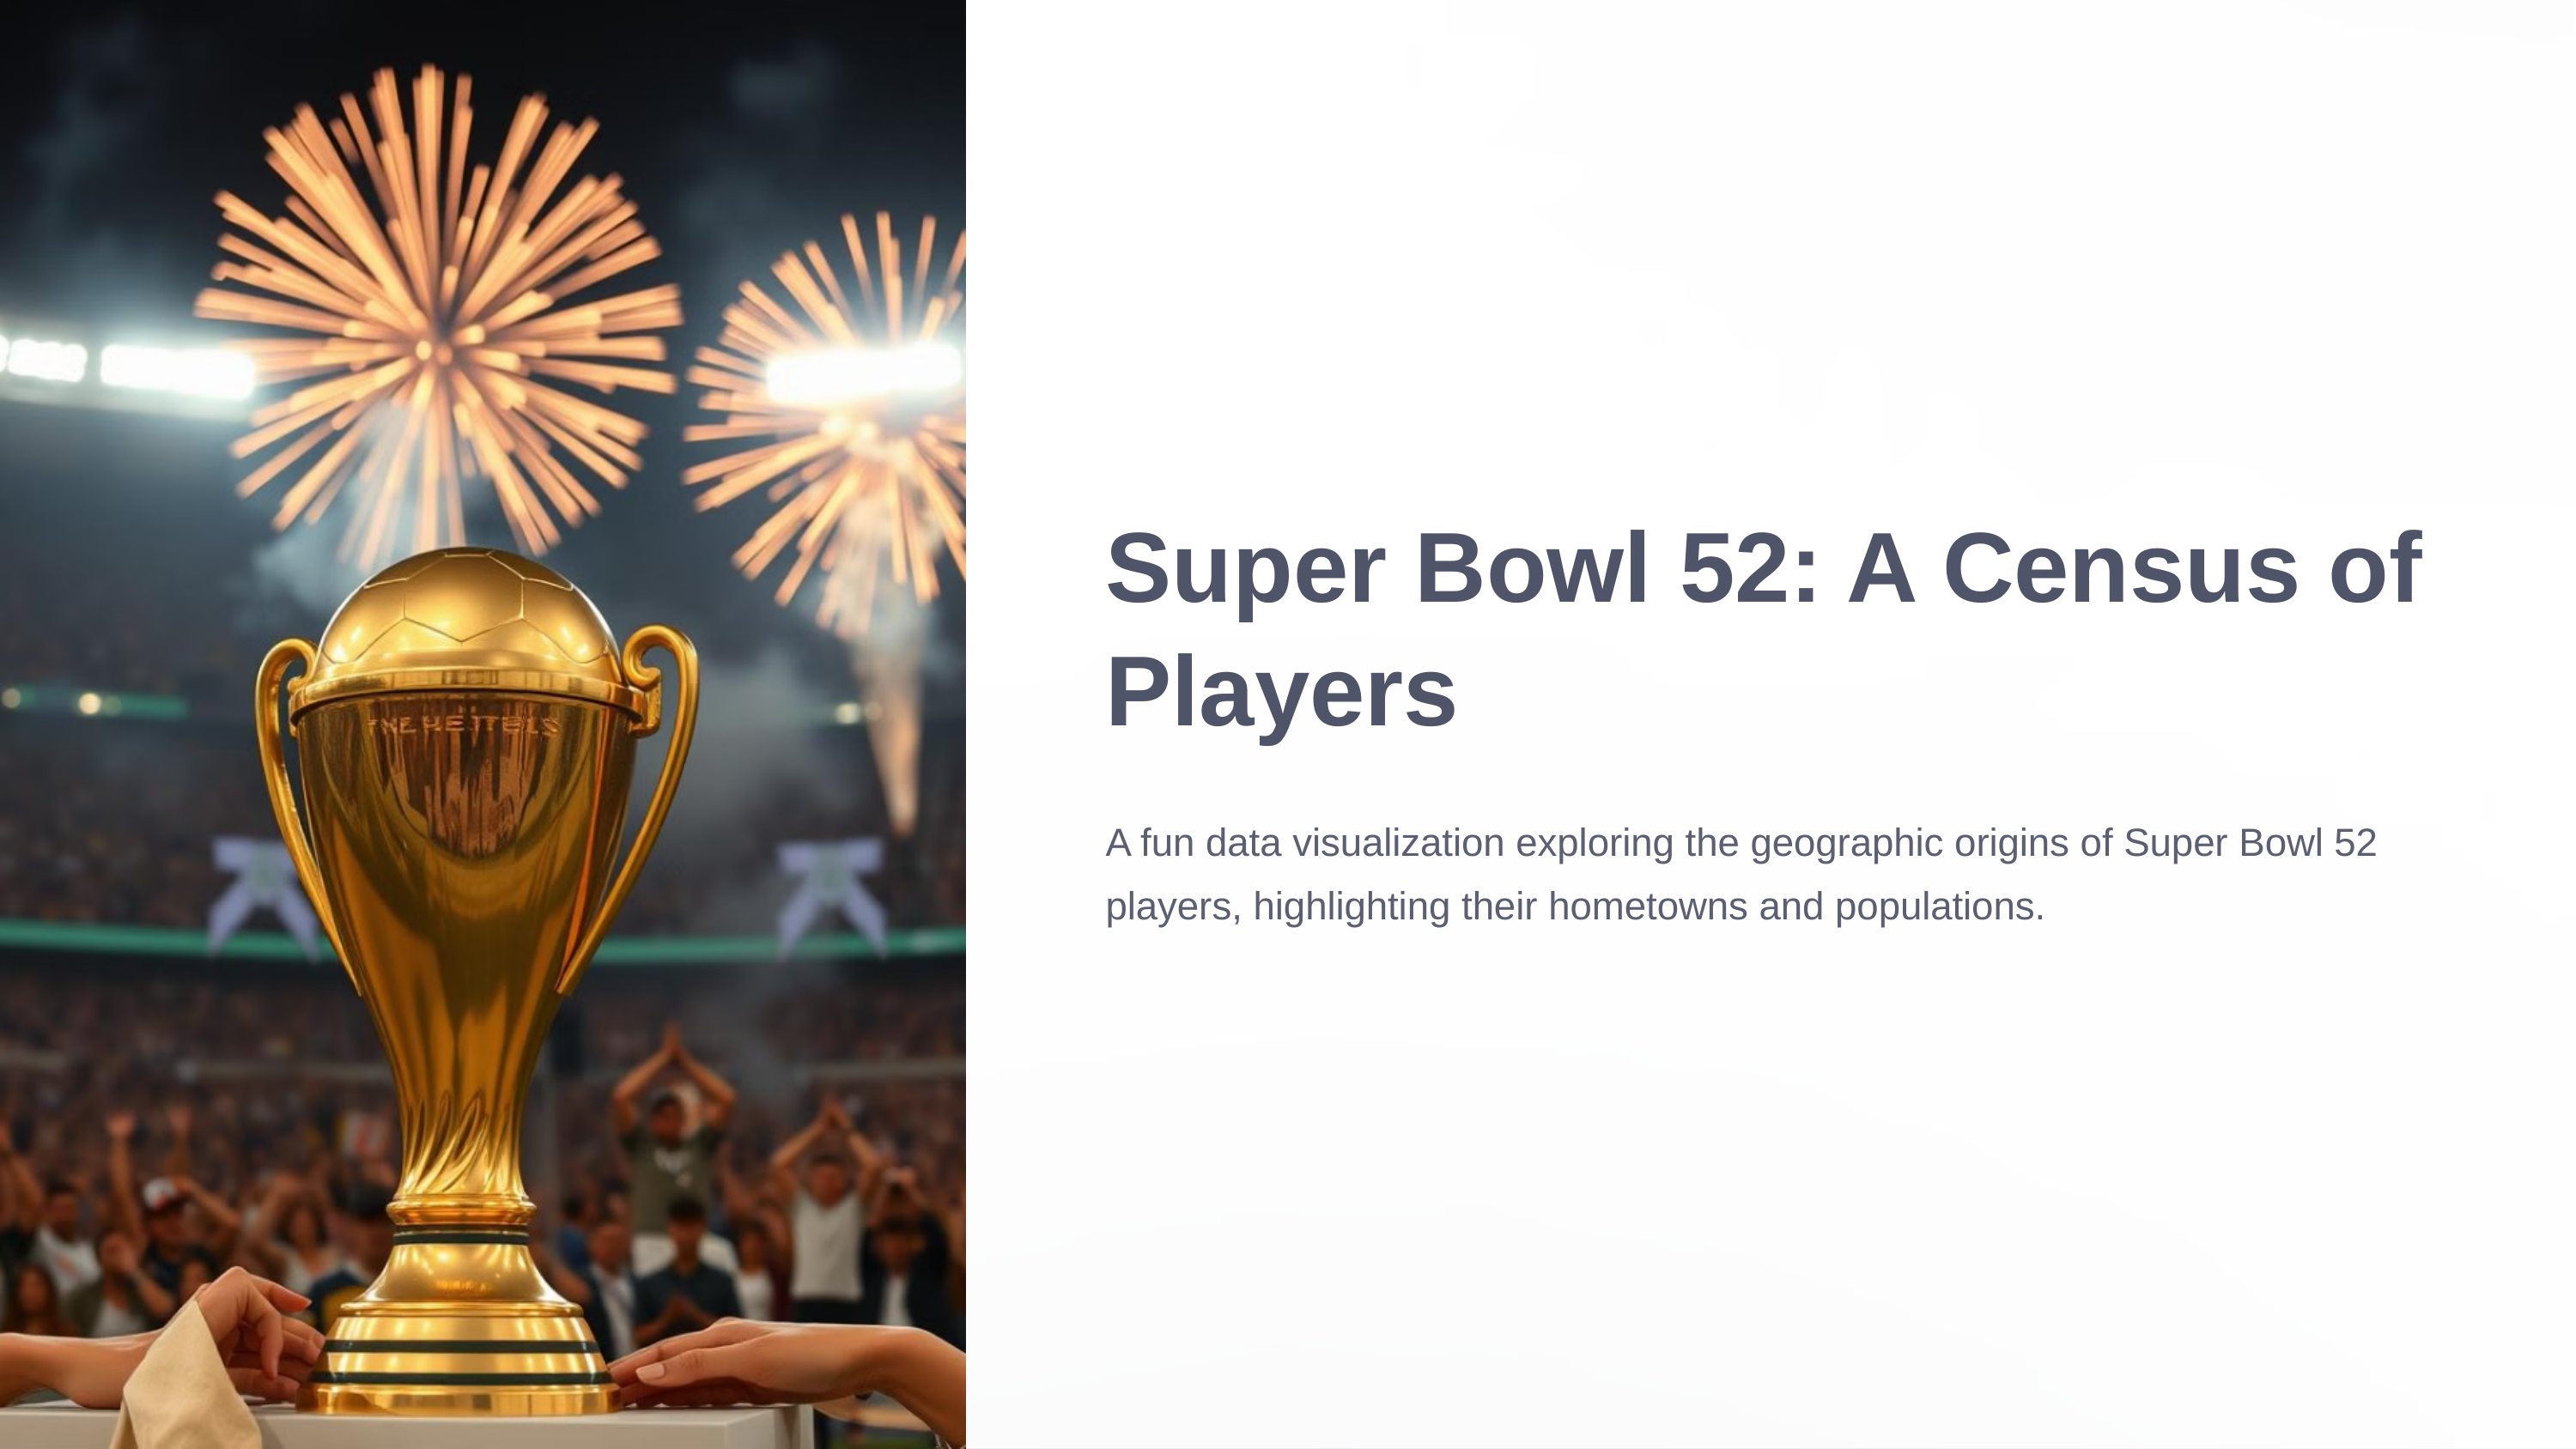

Super Bowl 52: A Census of Players
A fun data visualization exploring the geographic origins of Super Bowl 52 players, highlighting their hometowns and populations.